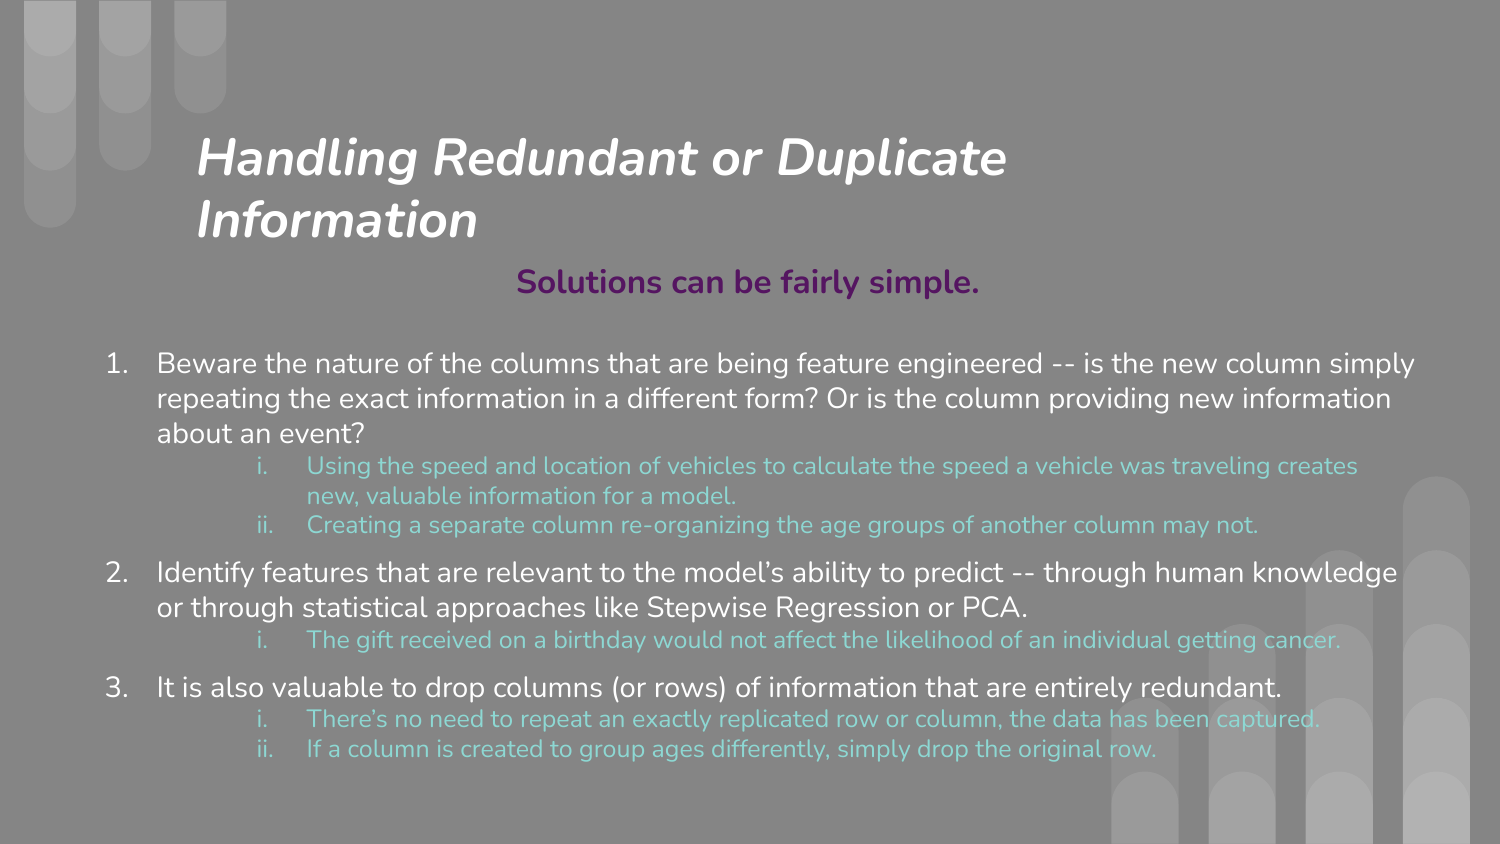

# Handling Redundant or Duplicate Information
Solutions can be fairly simple.
Beware the nature of the columns that are being feature engineered -- is the new column simply repeating the exact information in a different form? Or is the column providing new information about an event?
Using the speed and location of vehicles to calculate the speed a vehicle was traveling creates new, valuable information for a model.
Creating a separate column re-organizing the age groups of another column may not.
Identify features that are relevant to the model’s ability to predict -- through human knowledge or through statistical approaches like Stepwise Regression or PCA.
The gift received on a birthday would not affect the likelihood of an individual getting cancer.
It is also valuable to drop columns (or rows) of information that are entirely redundant.
There’s no need to repeat an exactly replicated row or column, the data has been captured.
If a column is created to group ages differently, simply drop the original row.